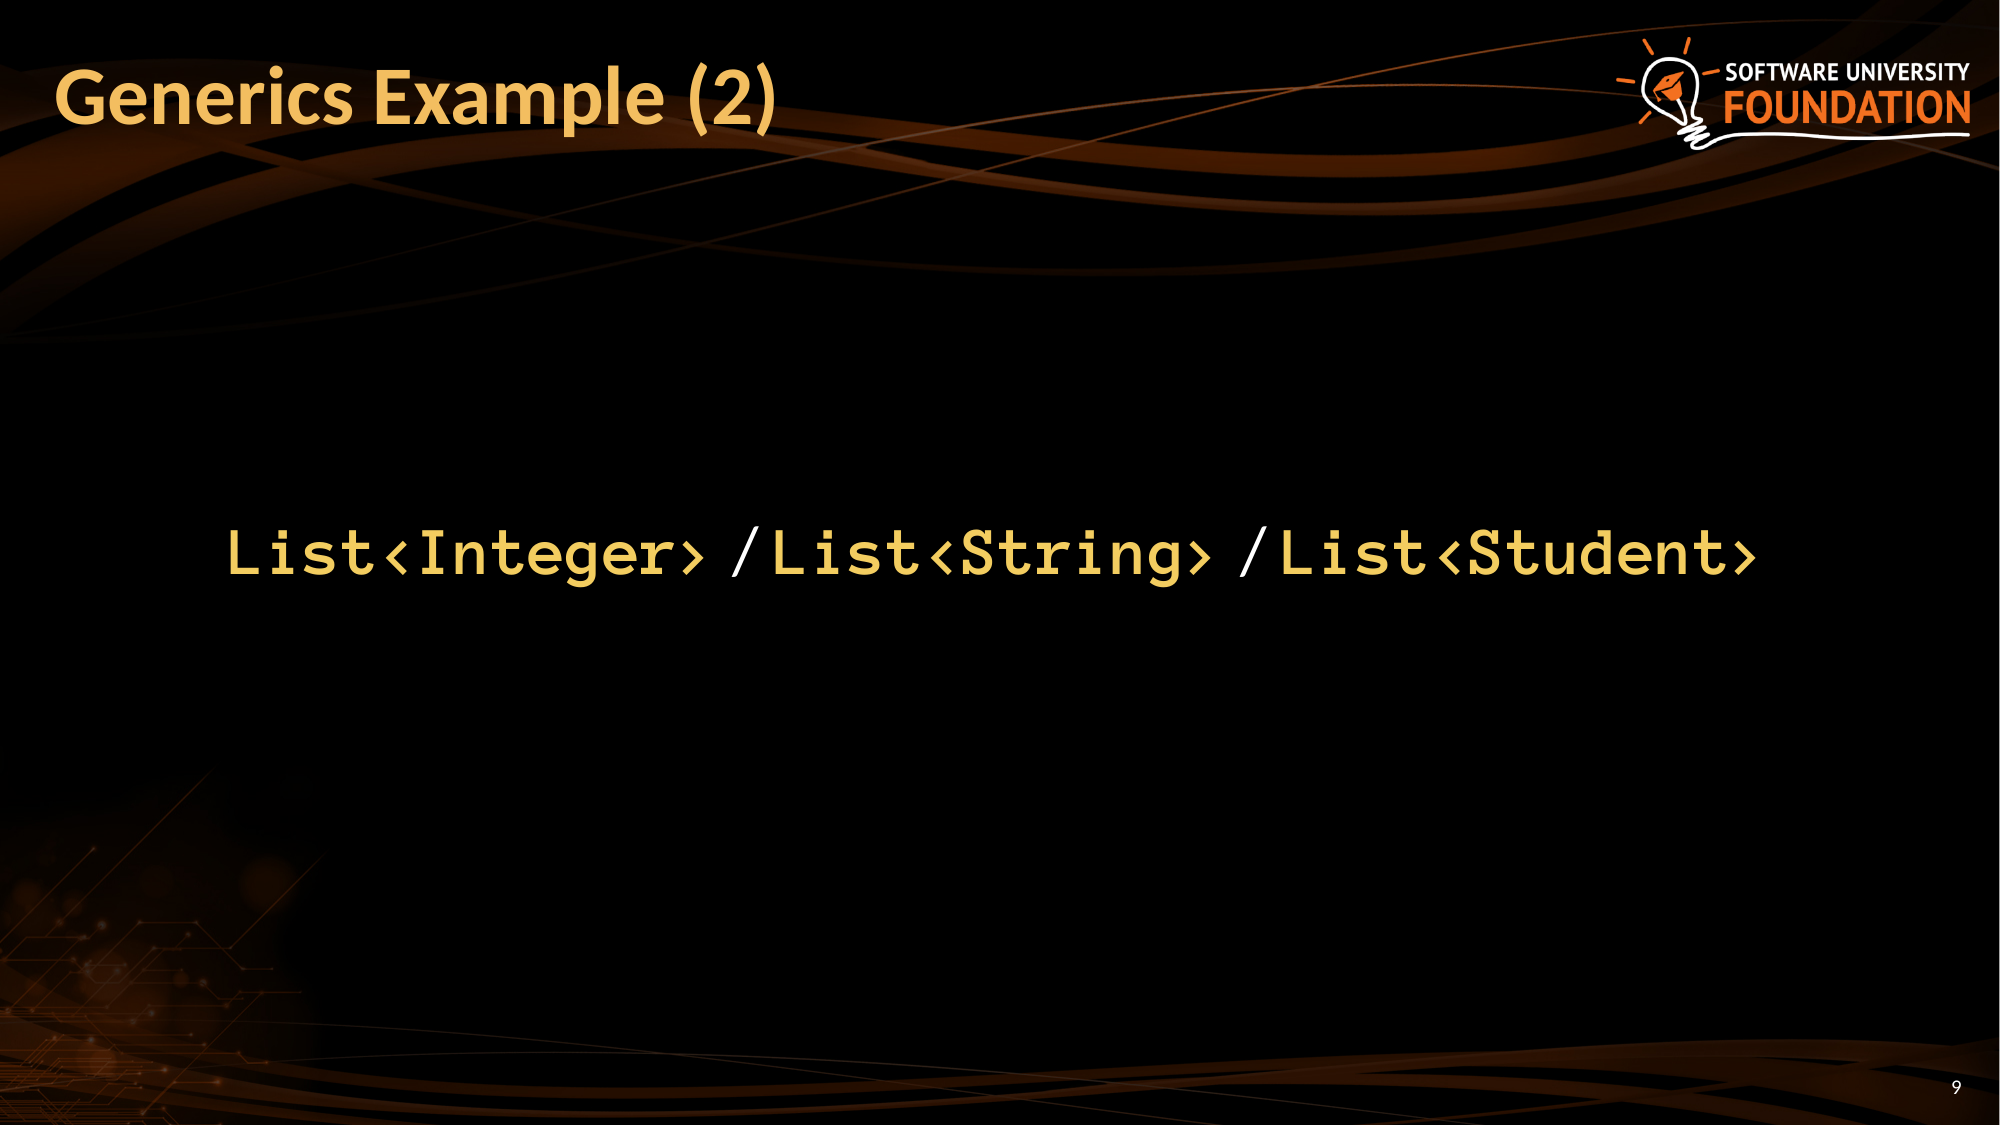

# Generics Example (2)
List<Integer> / List<String> / List<Student>
9